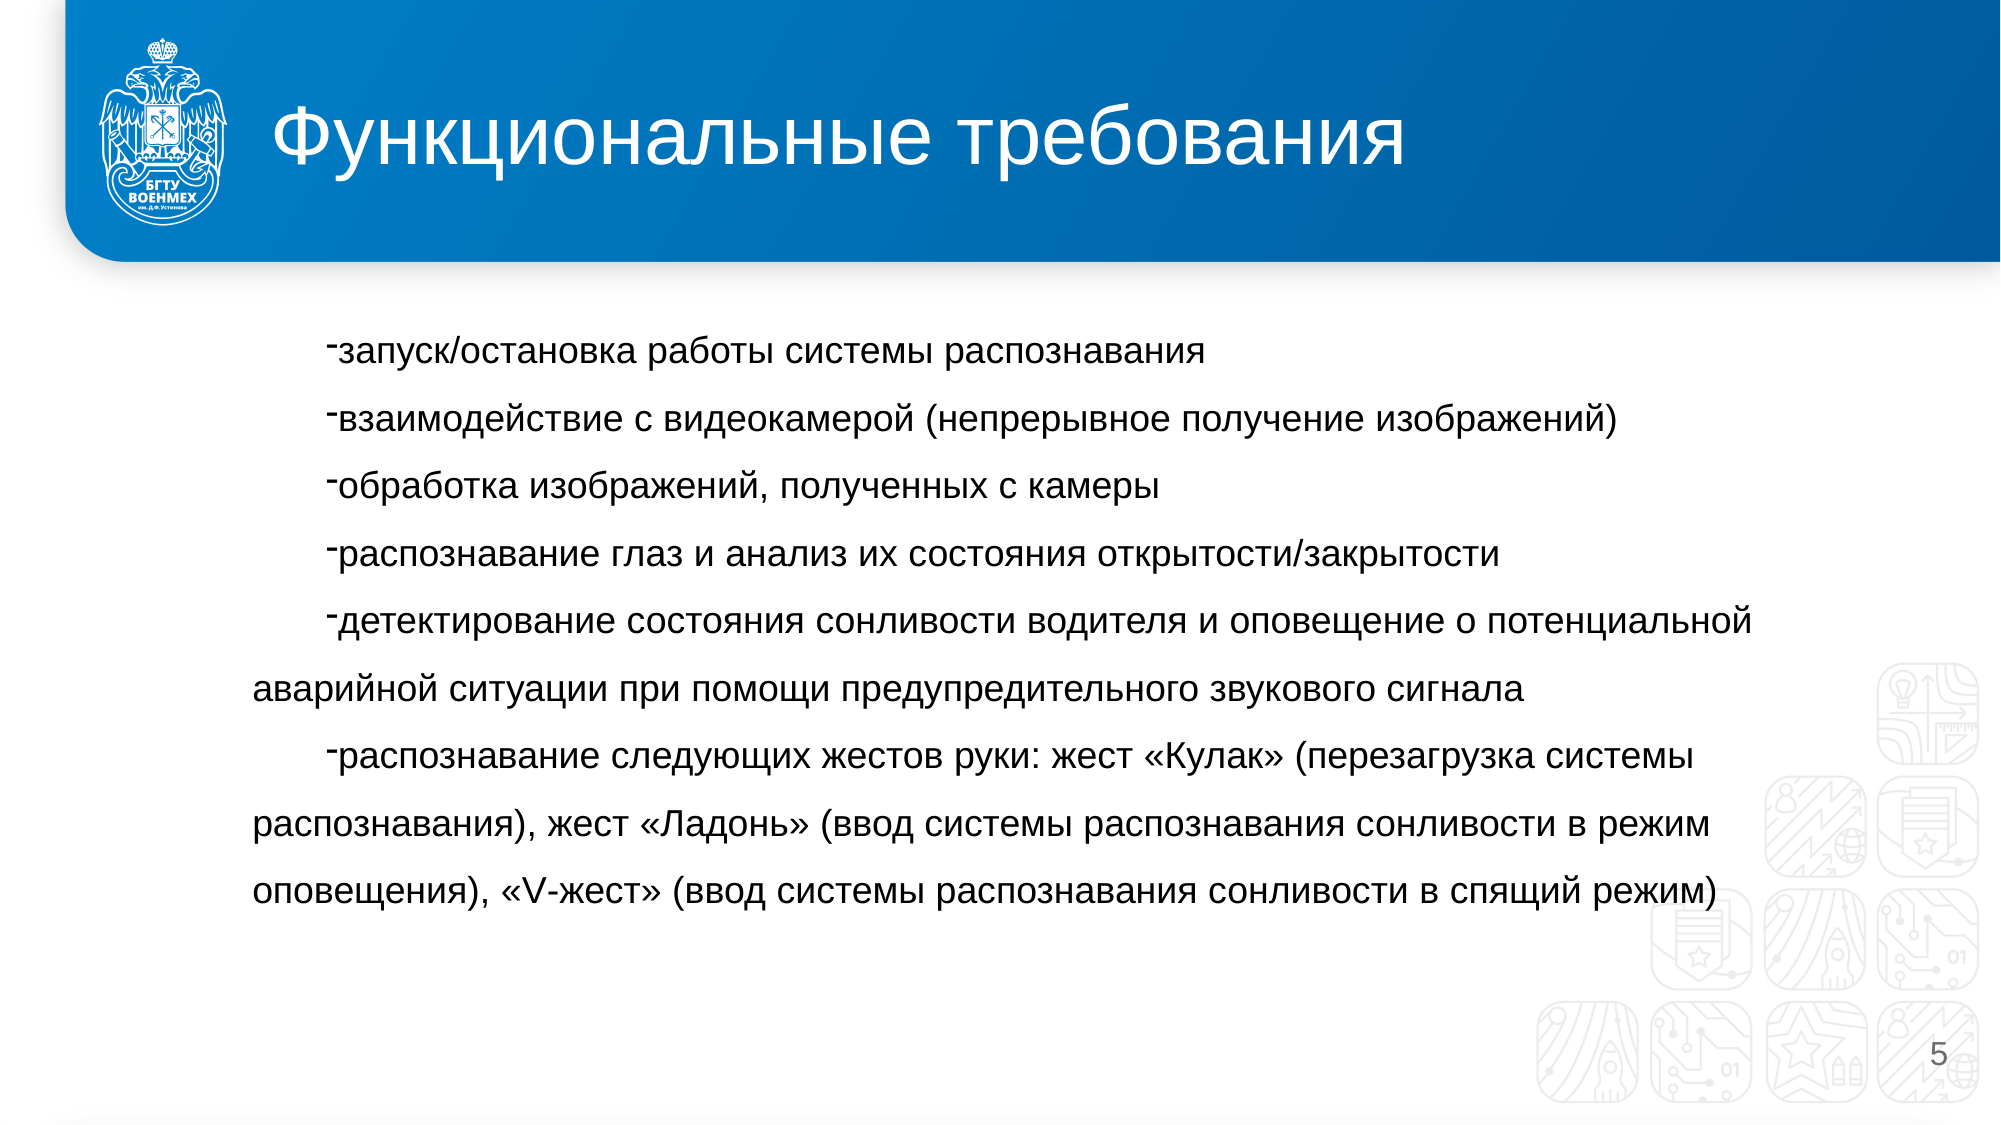

# Функциональные требования
запуск/остановка работы системы распознавания
взаимодействие с видеокамерой (непрерывное получение изображений)
обработка изображений, полученных с камеры
распознавание глаз и анализ их состояния открытости/закрытости
детектирование состояния сонливости водителя и оповещение о потенциальной аварийной ситуации при помощи предупредительного звукового сигнала
распознавание следующих жестов руки: жест «Кулак» (перезагрузка системы распознавания), жест «Ладонь» (ввод системы распознавания сонливости в режим оповещения), «V-жест» (ввод системы распознавания сонливости в спящий режим)
5